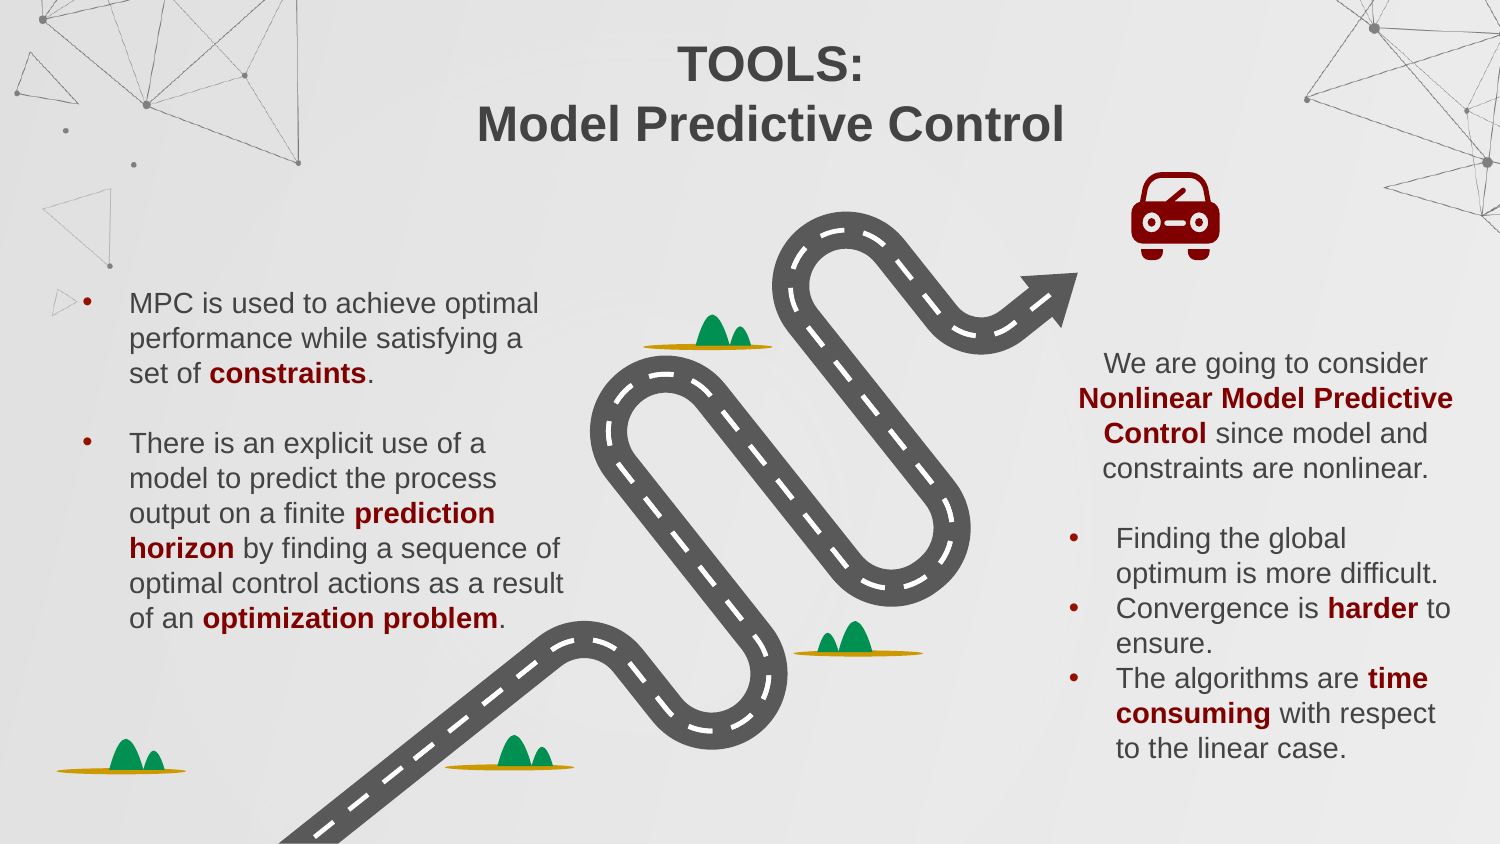

# TOOLS: Model Predictive Control

MPC is used to achieve optimal performance while satisfying a set of constraints.

There is an explicit use of a model to predict the process output on a finite prediction horizon by finding a sequence of optimal control actions as a result of an optimization problem.

We are going to consider Nonlinear Model Predictive Control since model and constraints are nonlinear.

Finding the global optimum is more difficult.
Convergence is harder to ensure.
The algorithms are time consuming with respect to the linear case.